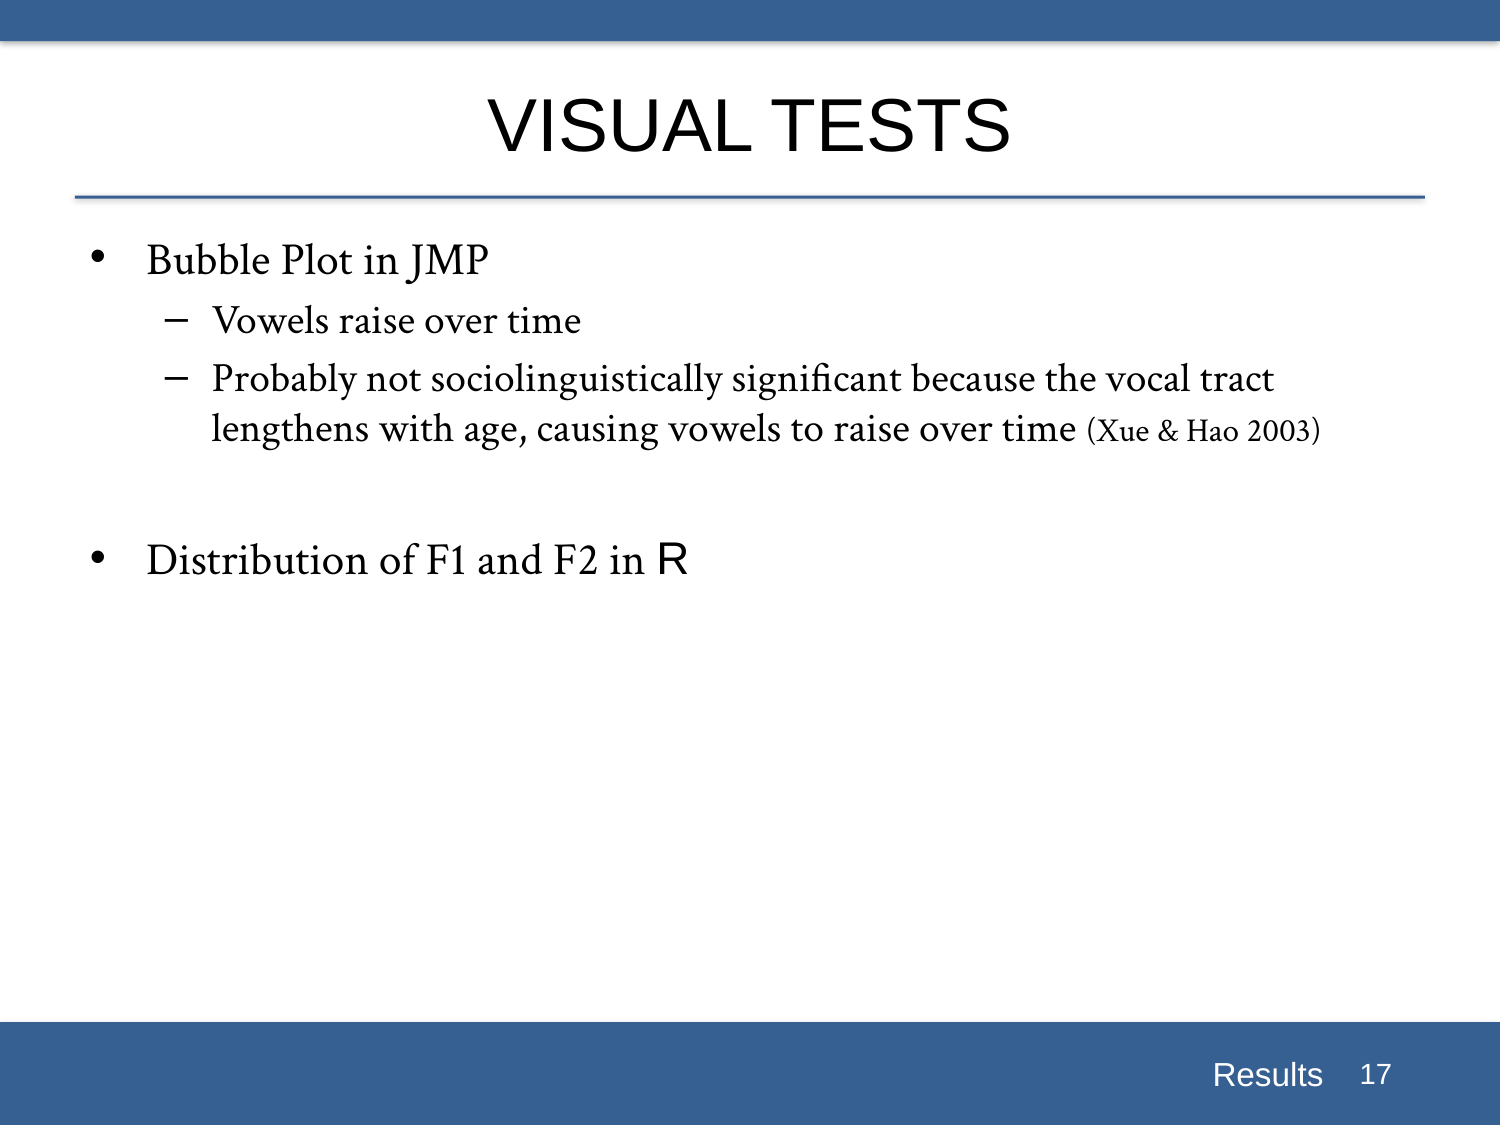

# Visual Tests
Bubble Plot in JMP
Vowels raise over time
Probably not sociolinguistically significant because the vocal tract lengthens with age, causing vowels to raise over time (Xue & Hao 2003)

Distribution of F1 and F2 in R

Results
17